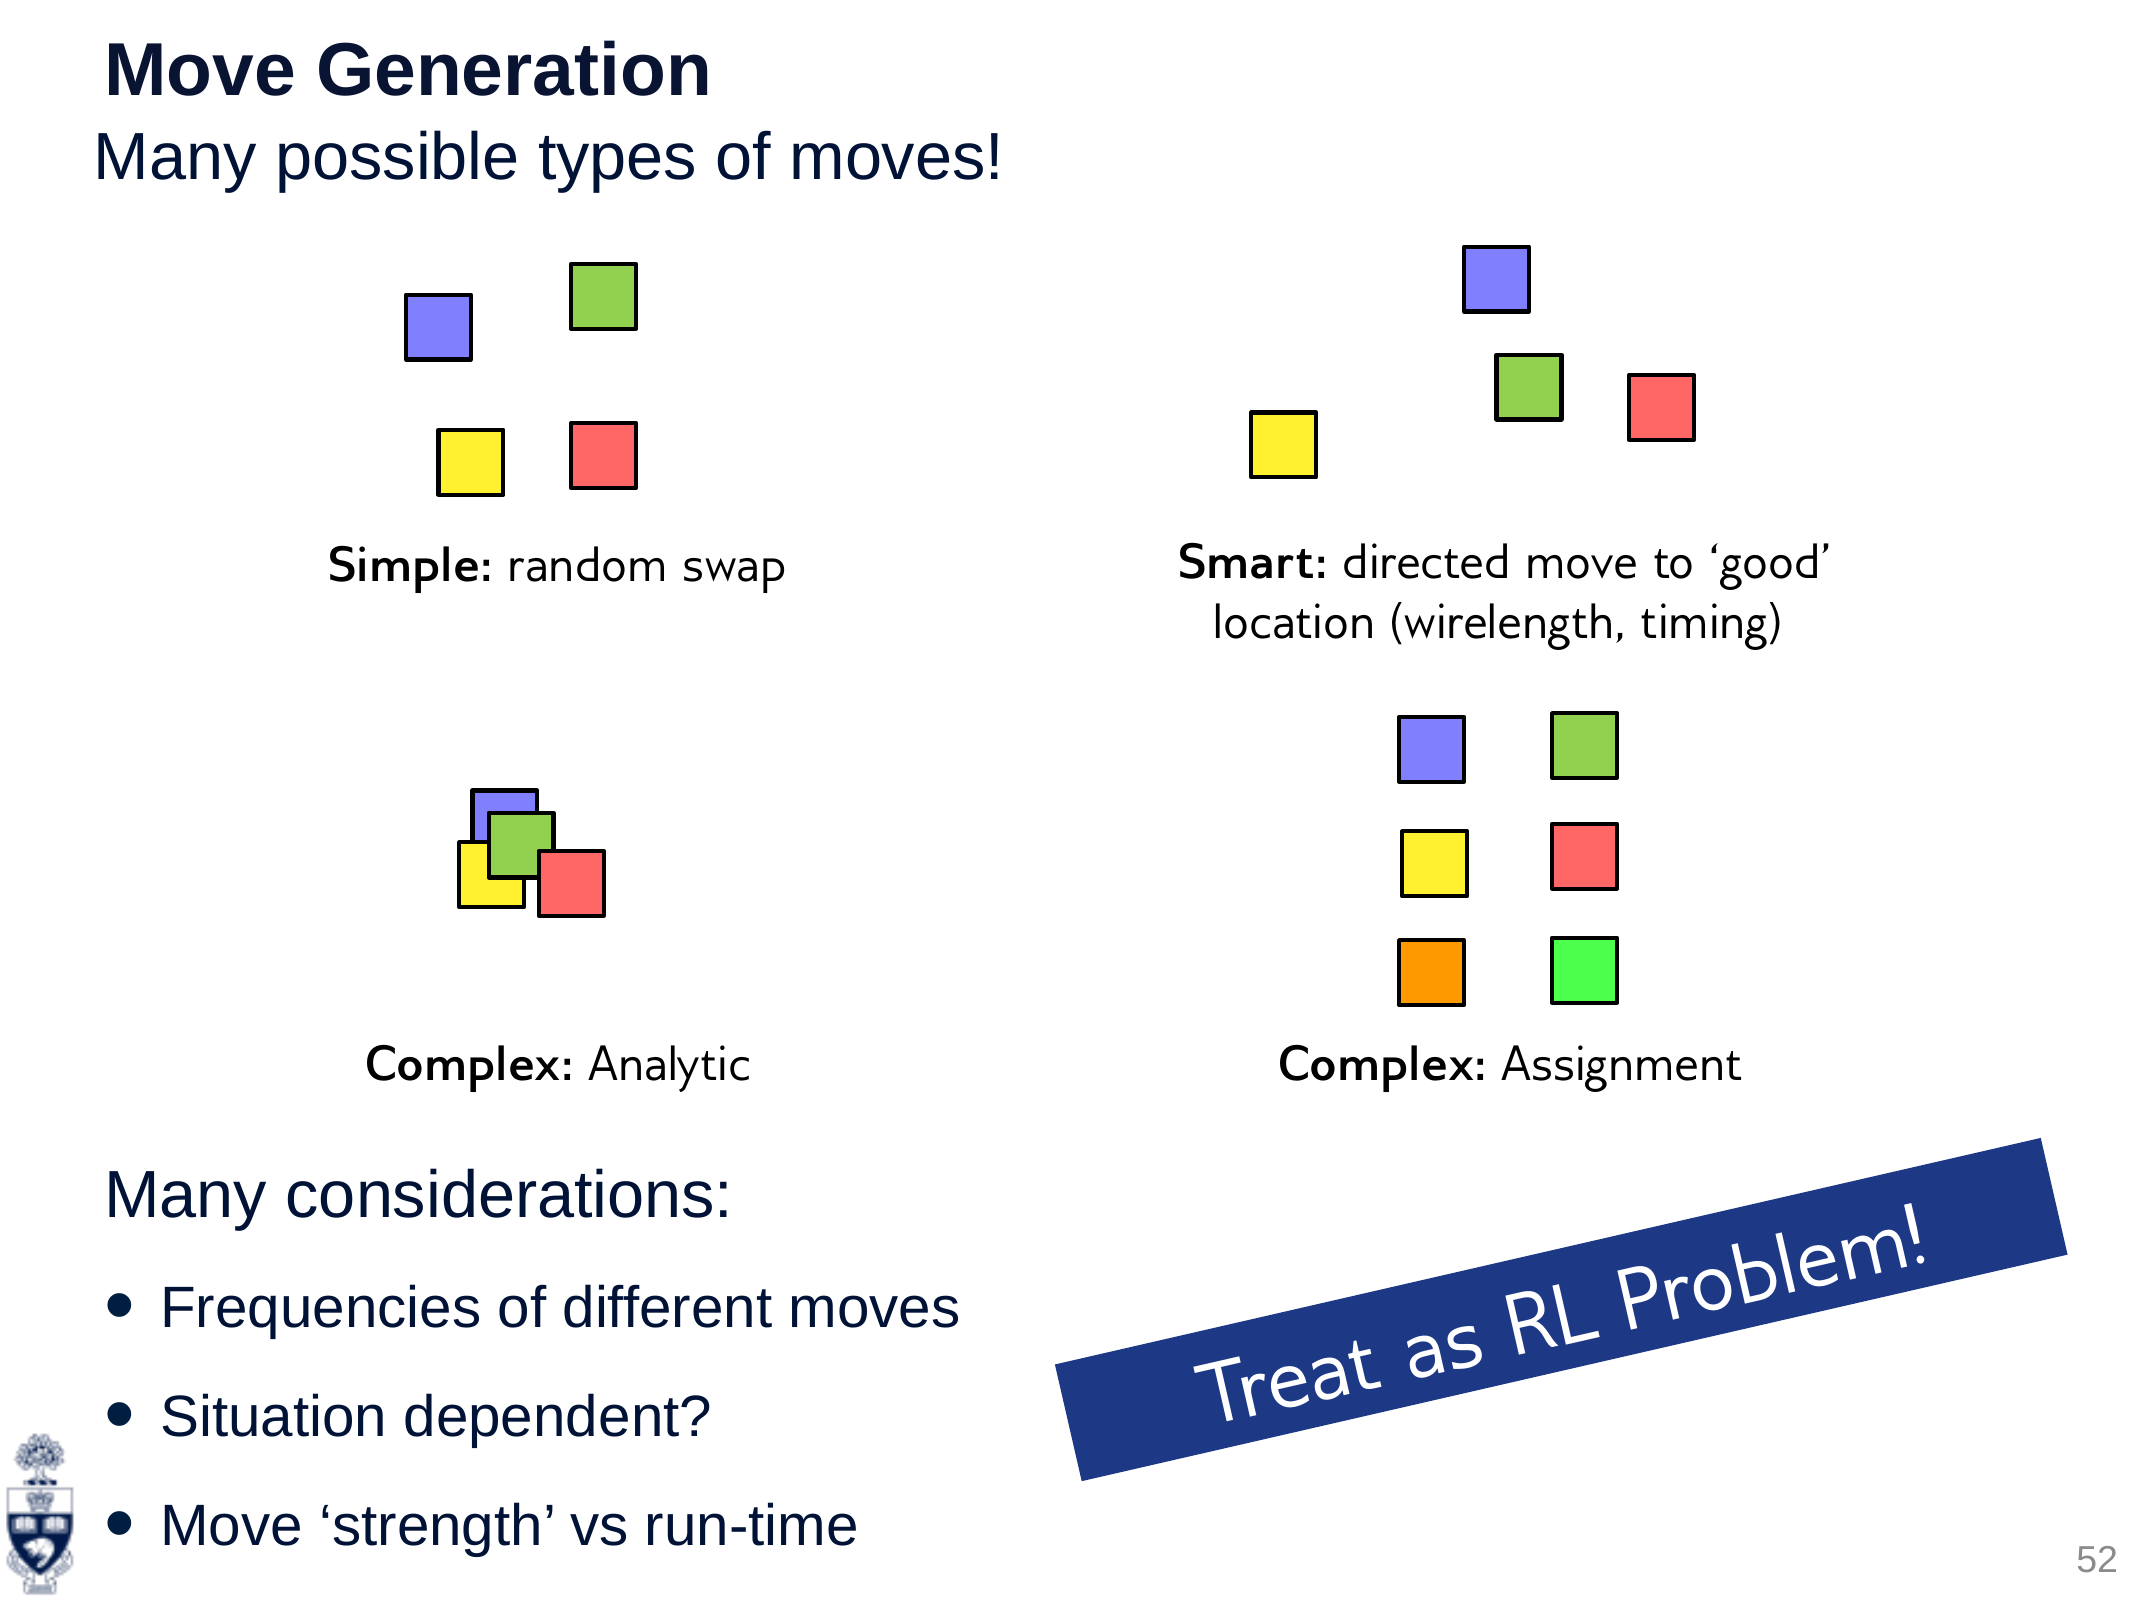

# Move Generation
Many possible types of moves!

Smart: directed move to ‘good’ location (wirelength, timing)
Simple: random swap

Complex: Analytic
Complex: Assignment
Many considerations:
Frequencies of different moves
Situation dependent?
Move ‘strength’ vs run-time

Treat as RL Problem!
52